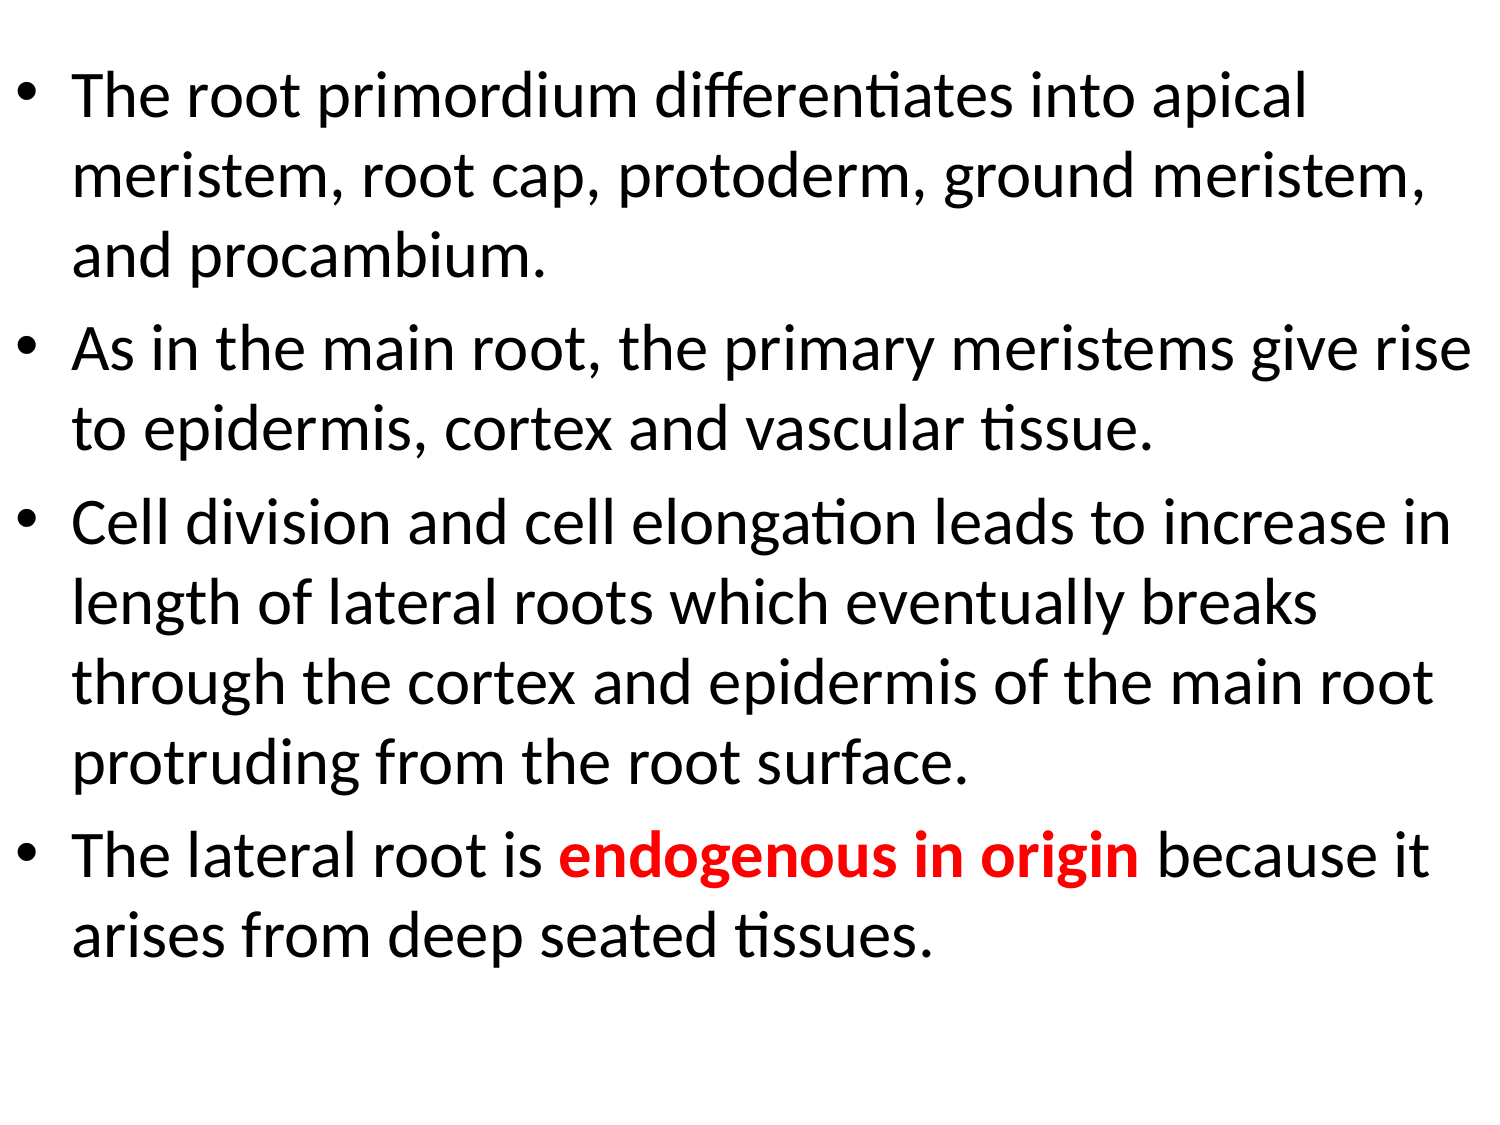

The root primordium differentiates into apical meristem, root cap, protoderm, ground meristem, and procambium.
As in the main root, the primary meristems give rise to epidermis, cortex and vascular tissue.
Cell division and cell elongation leads to increase in length of lateral roots which eventually breaks through the cortex and epidermis of the main root protruding from the root surface.
The lateral root is endogenous in origin because it arises from deep seated tissues.